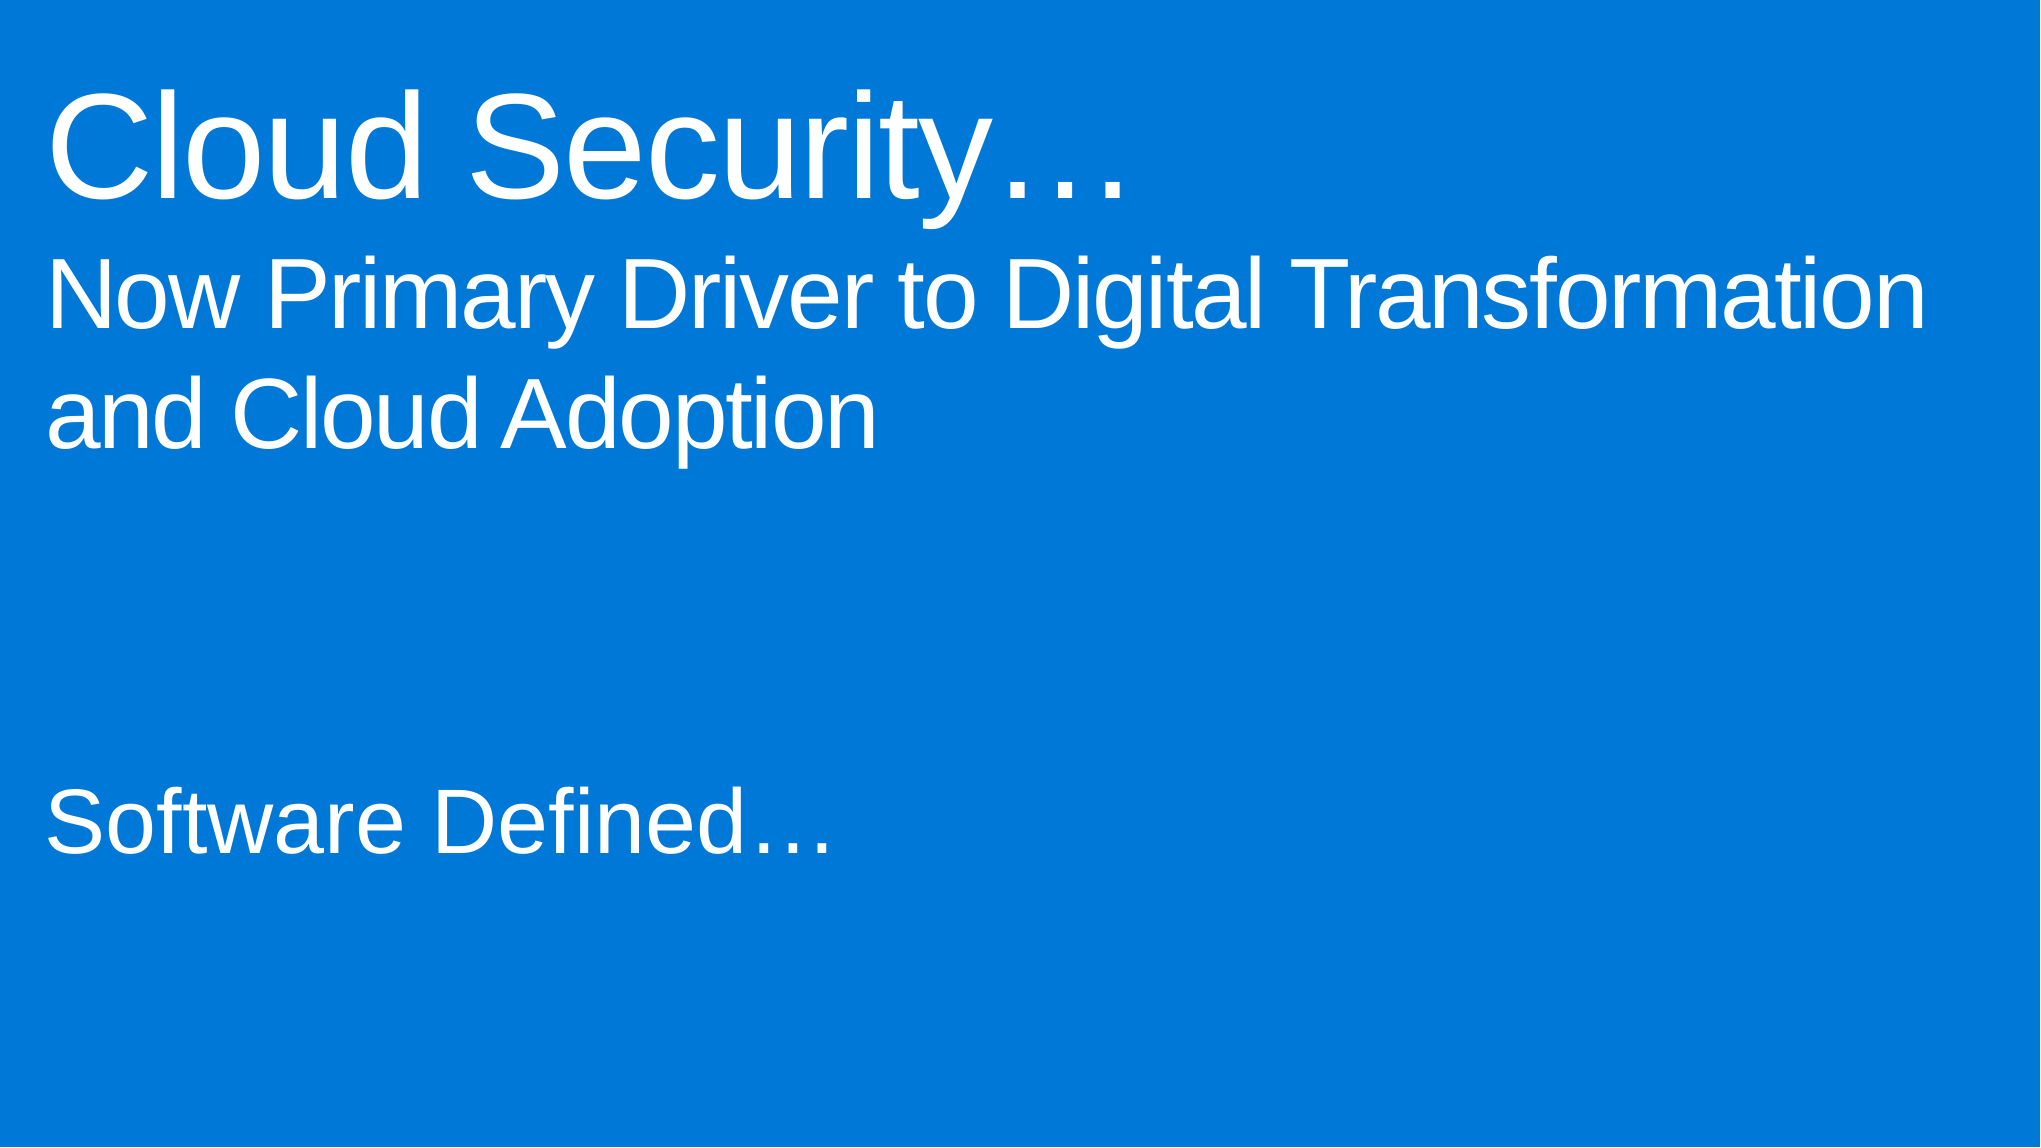

# Cloud Security… Now Primary Driver to Digital Transformation and Cloud Adoption
Software Defined…